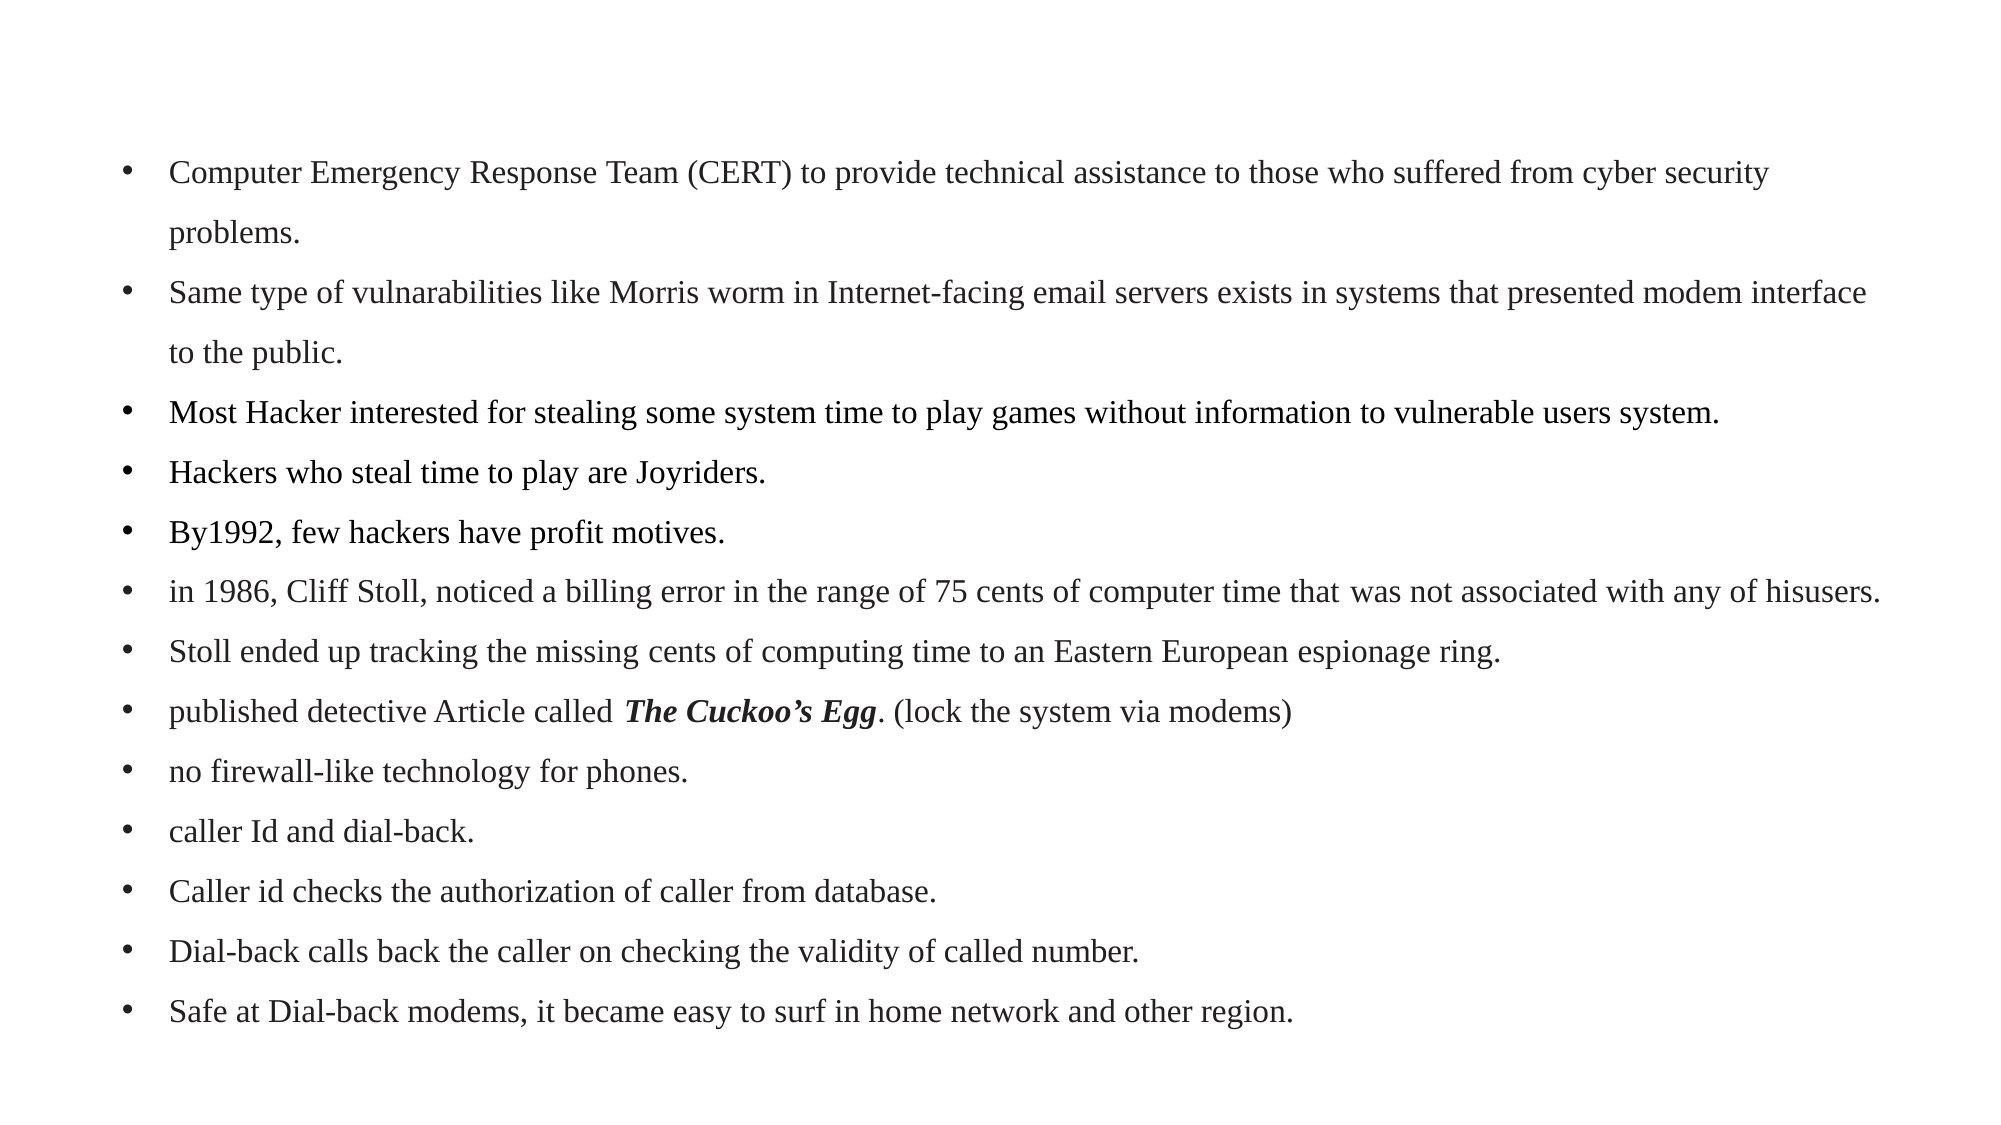

Computer Emergency Response Team (CERT) to provide technical assistance to those who suffered from cyber security problems.
Same type of vulnarabilities like Morris worm in Internet-facing email servers exists in systems that presented modem interface to the public.
Most Hacker interested for stealing some system time to play games without information to vulnerable users system.
Hackers who steal time to play are Joyriders.
By1992, few hackers have profit motives.
in 1986, Cliff Stoll, noticed a billing error in the range of 75 cents of computer time that was not associated with any of hisusers.
Stoll ended up tracking the missing cents of computing time to an Eastern European espionage ring.
published detective Article called  The Cuckoo’s Egg. (lock the system via modems)
no firewall-like technology for phones.
caller Id and dial-back.
Caller id checks the authorization of caller from database.
Dial-back calls back the caller on checking the validity of called number.
Safe at Dial-back modems, it became easy to surf in home network and other region.